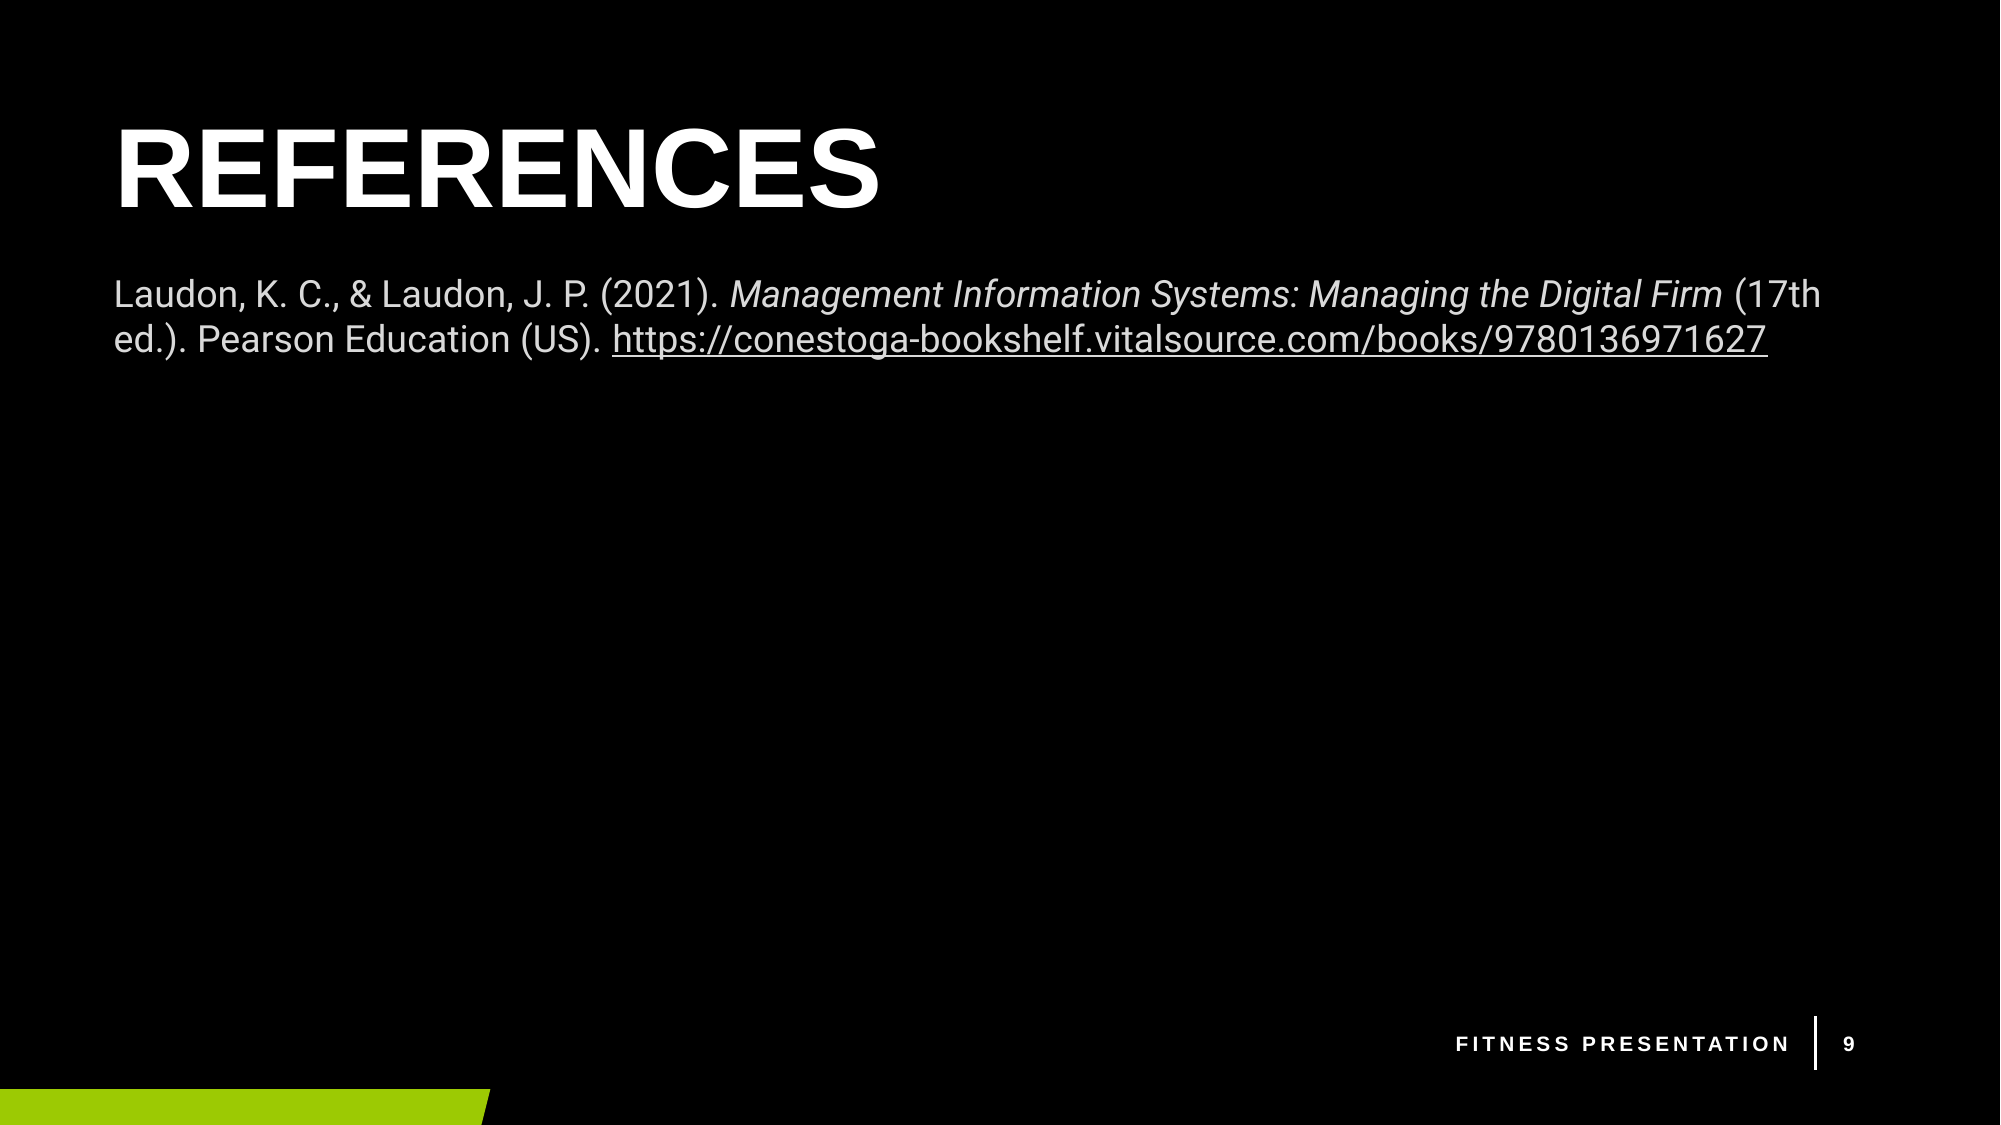

# REFERENCES
Laudon, K. C., & Laudon, J. P. (2021). Management Information Systems: Managing the Digital Firm (17th ed.). Pearson Education (US). https://conestoga-bookshelf.vitalsource.com/books/9780136971627
Fitness Presentation
9